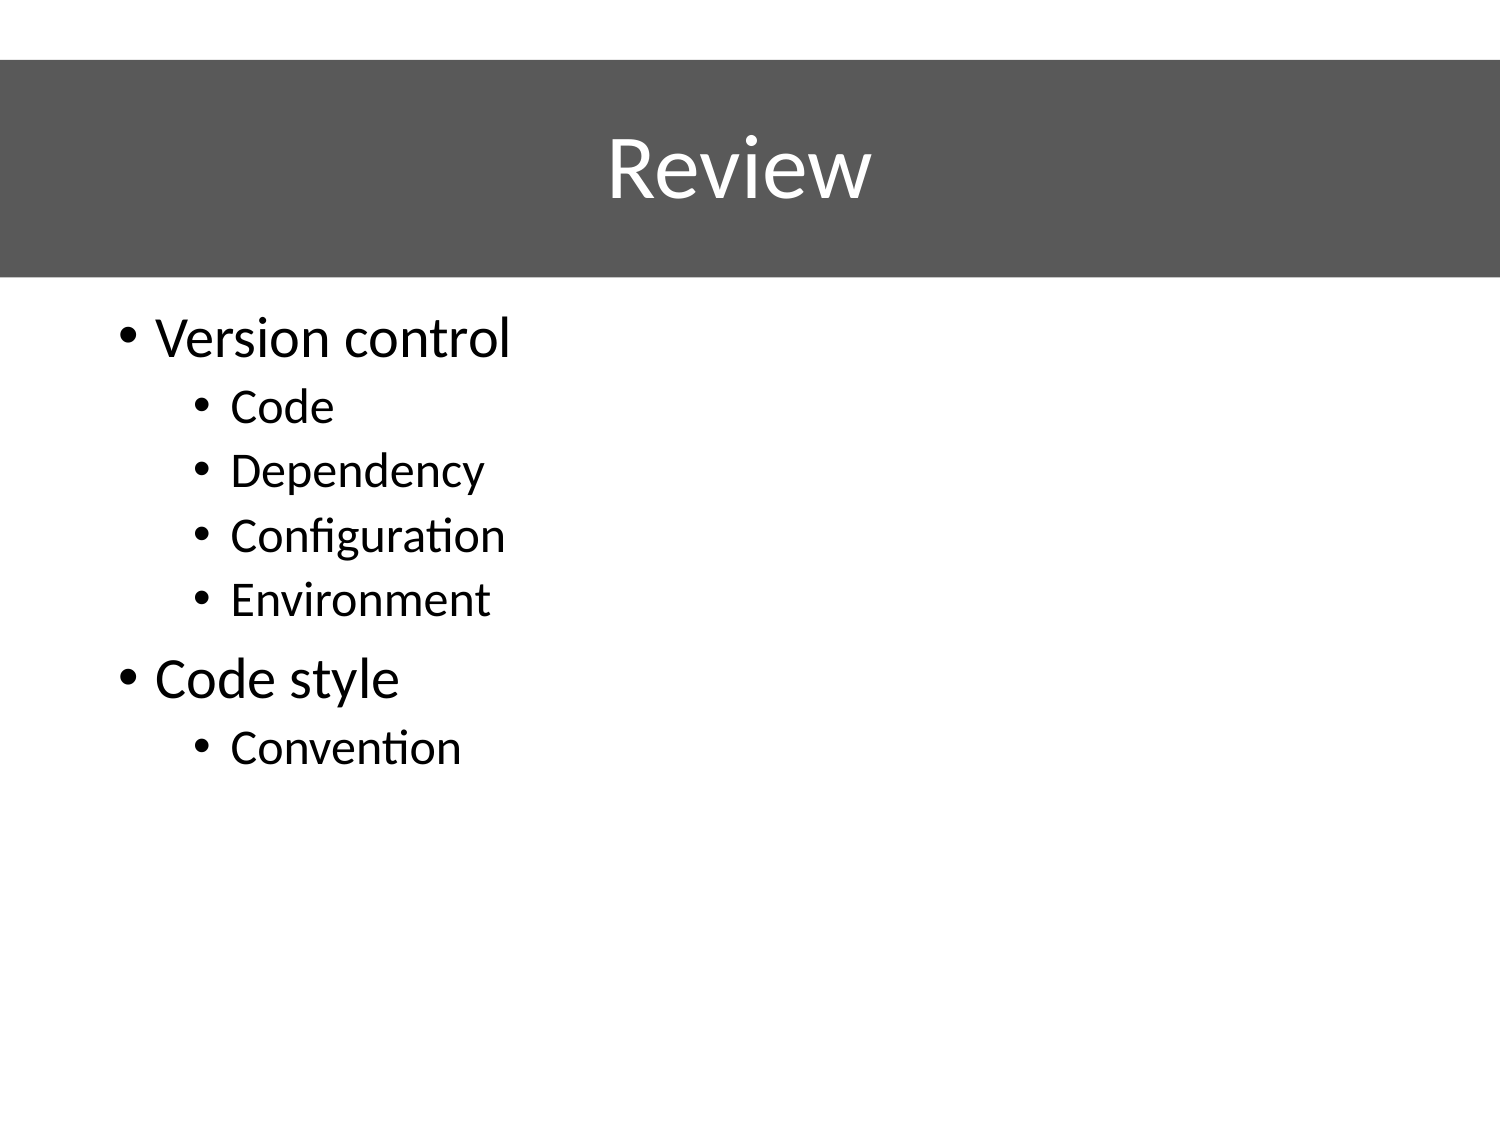

# Review
Version control
Code
Dependency
Configuration
Environment
Code style
Convention